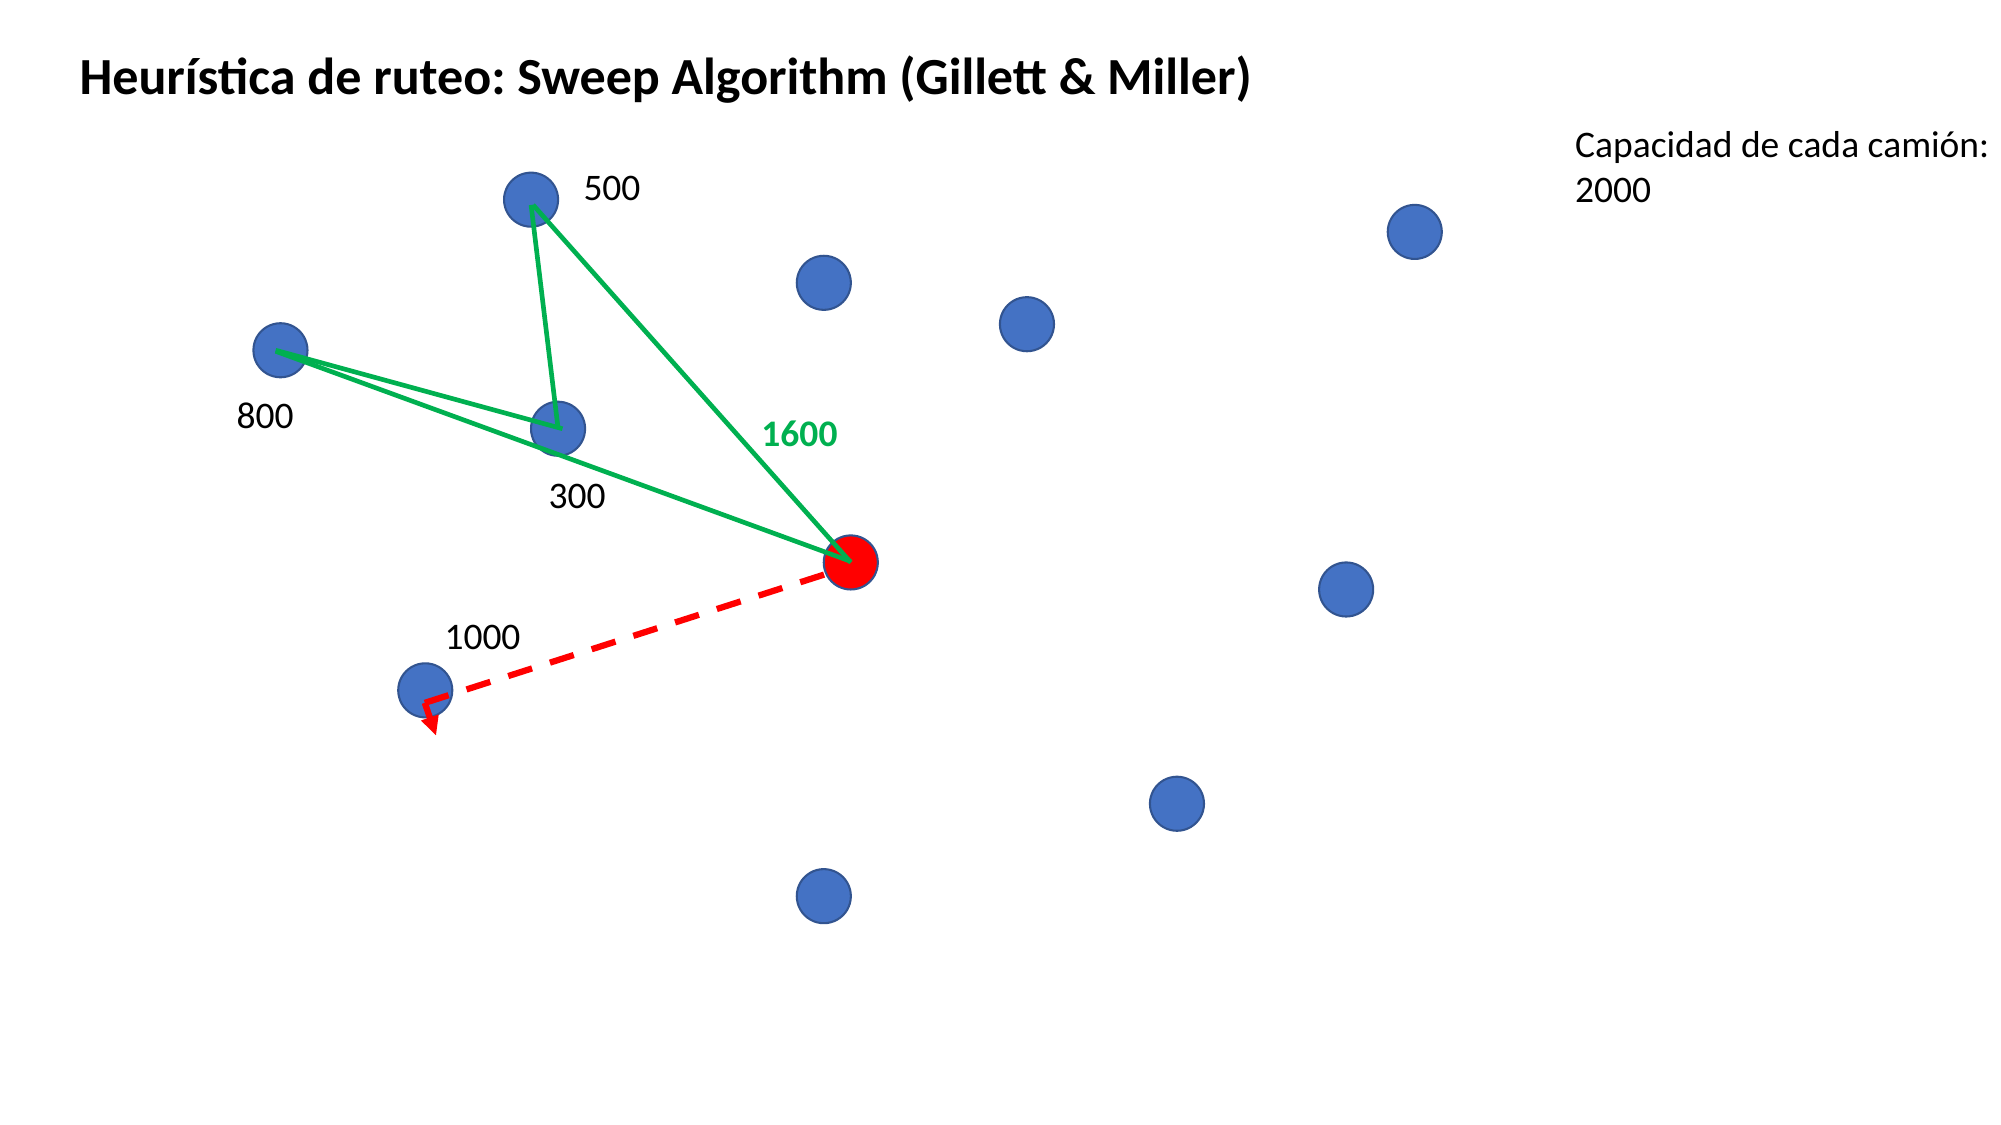

Heurística de ruteo: Sweep Algorithm (Gillett & Miller)
Capacidad de cada camión:
2000
500

800

1600
300

1000